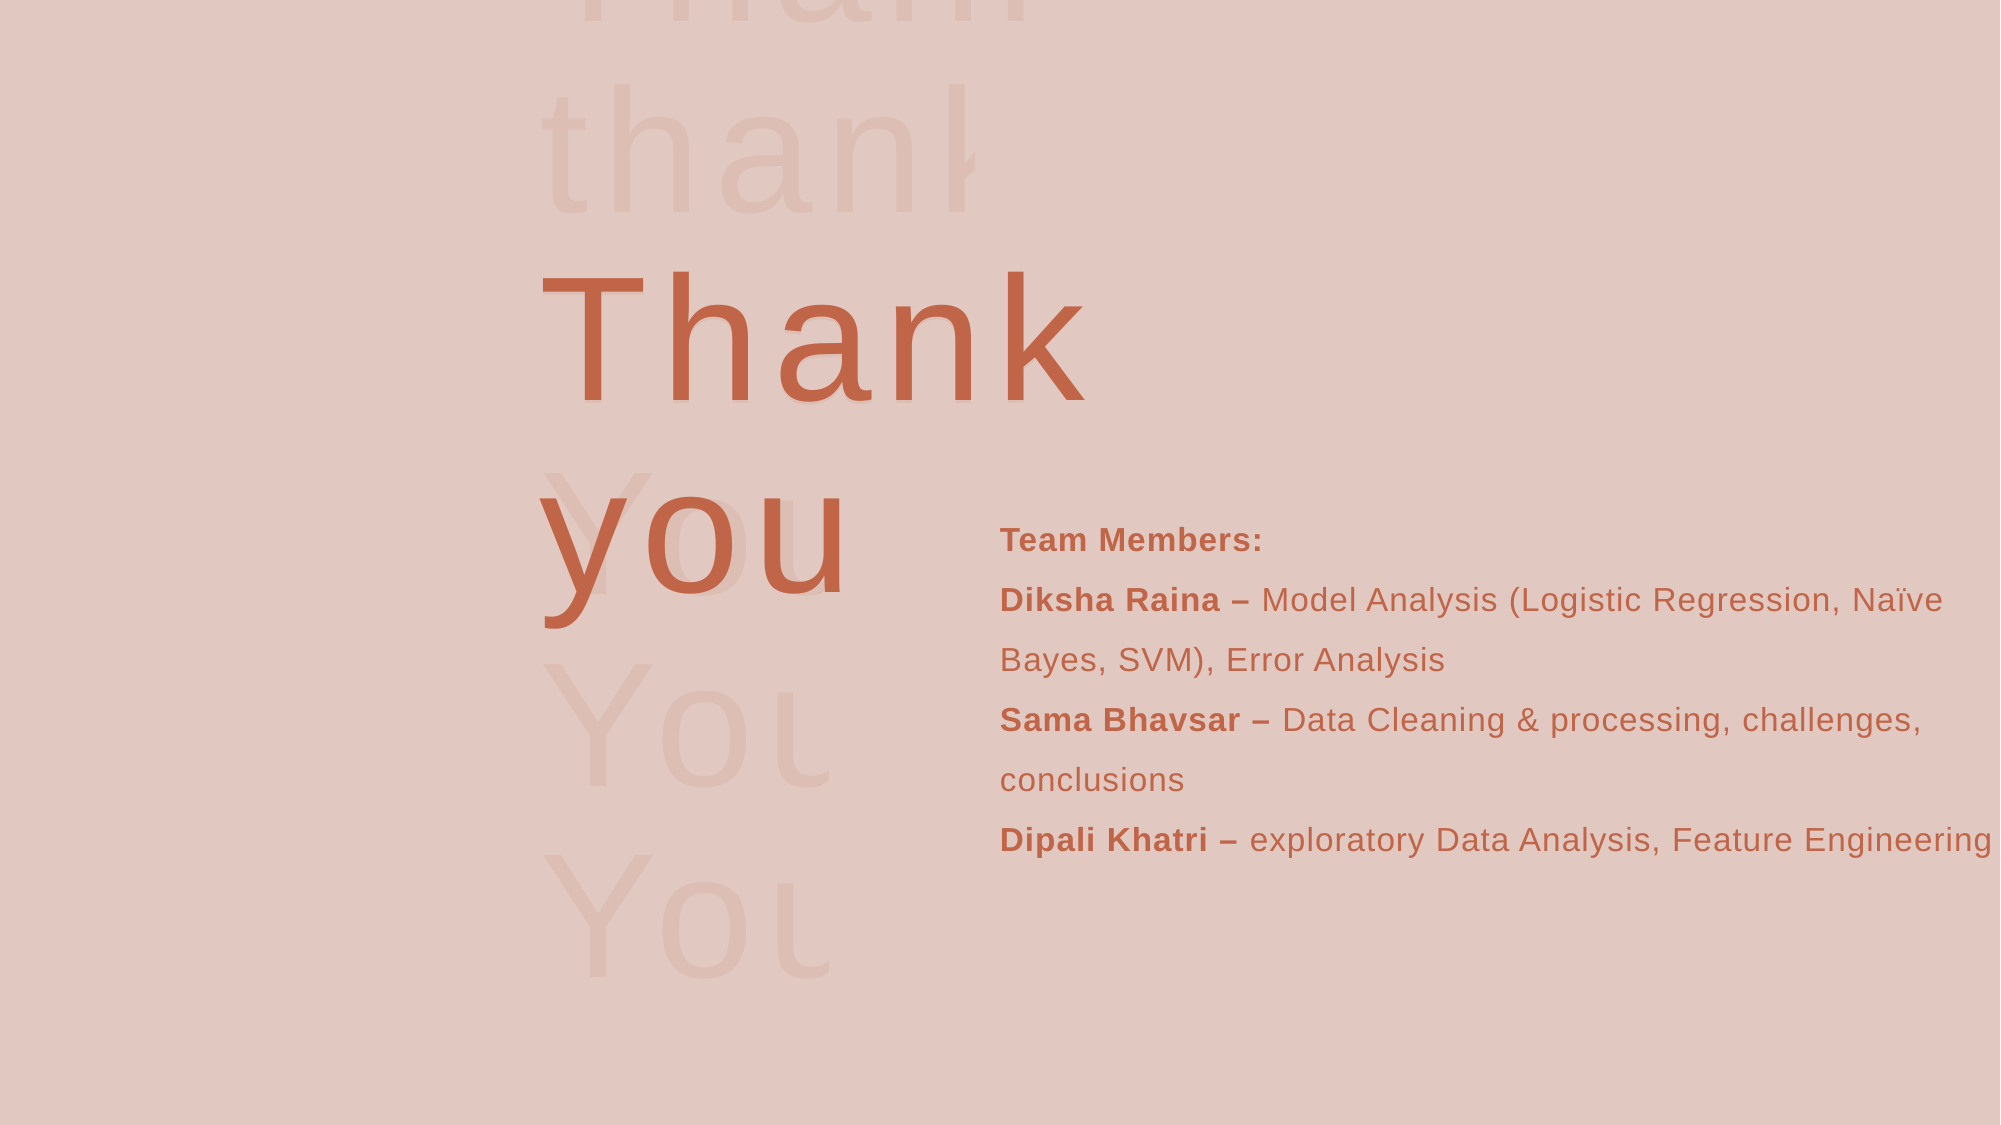

Thank
thank
Thank
You
You
You
Thank you
# Team Members: Diksha Raina – Model Analysis (Logistic Regression, Naïve Bayes, SVM), Error Analysis Sama Bhavsar – Data Cleaning & processing, challenges, conclusions Dipali Khatri – exploratory Data Analysis, Feature Engineering